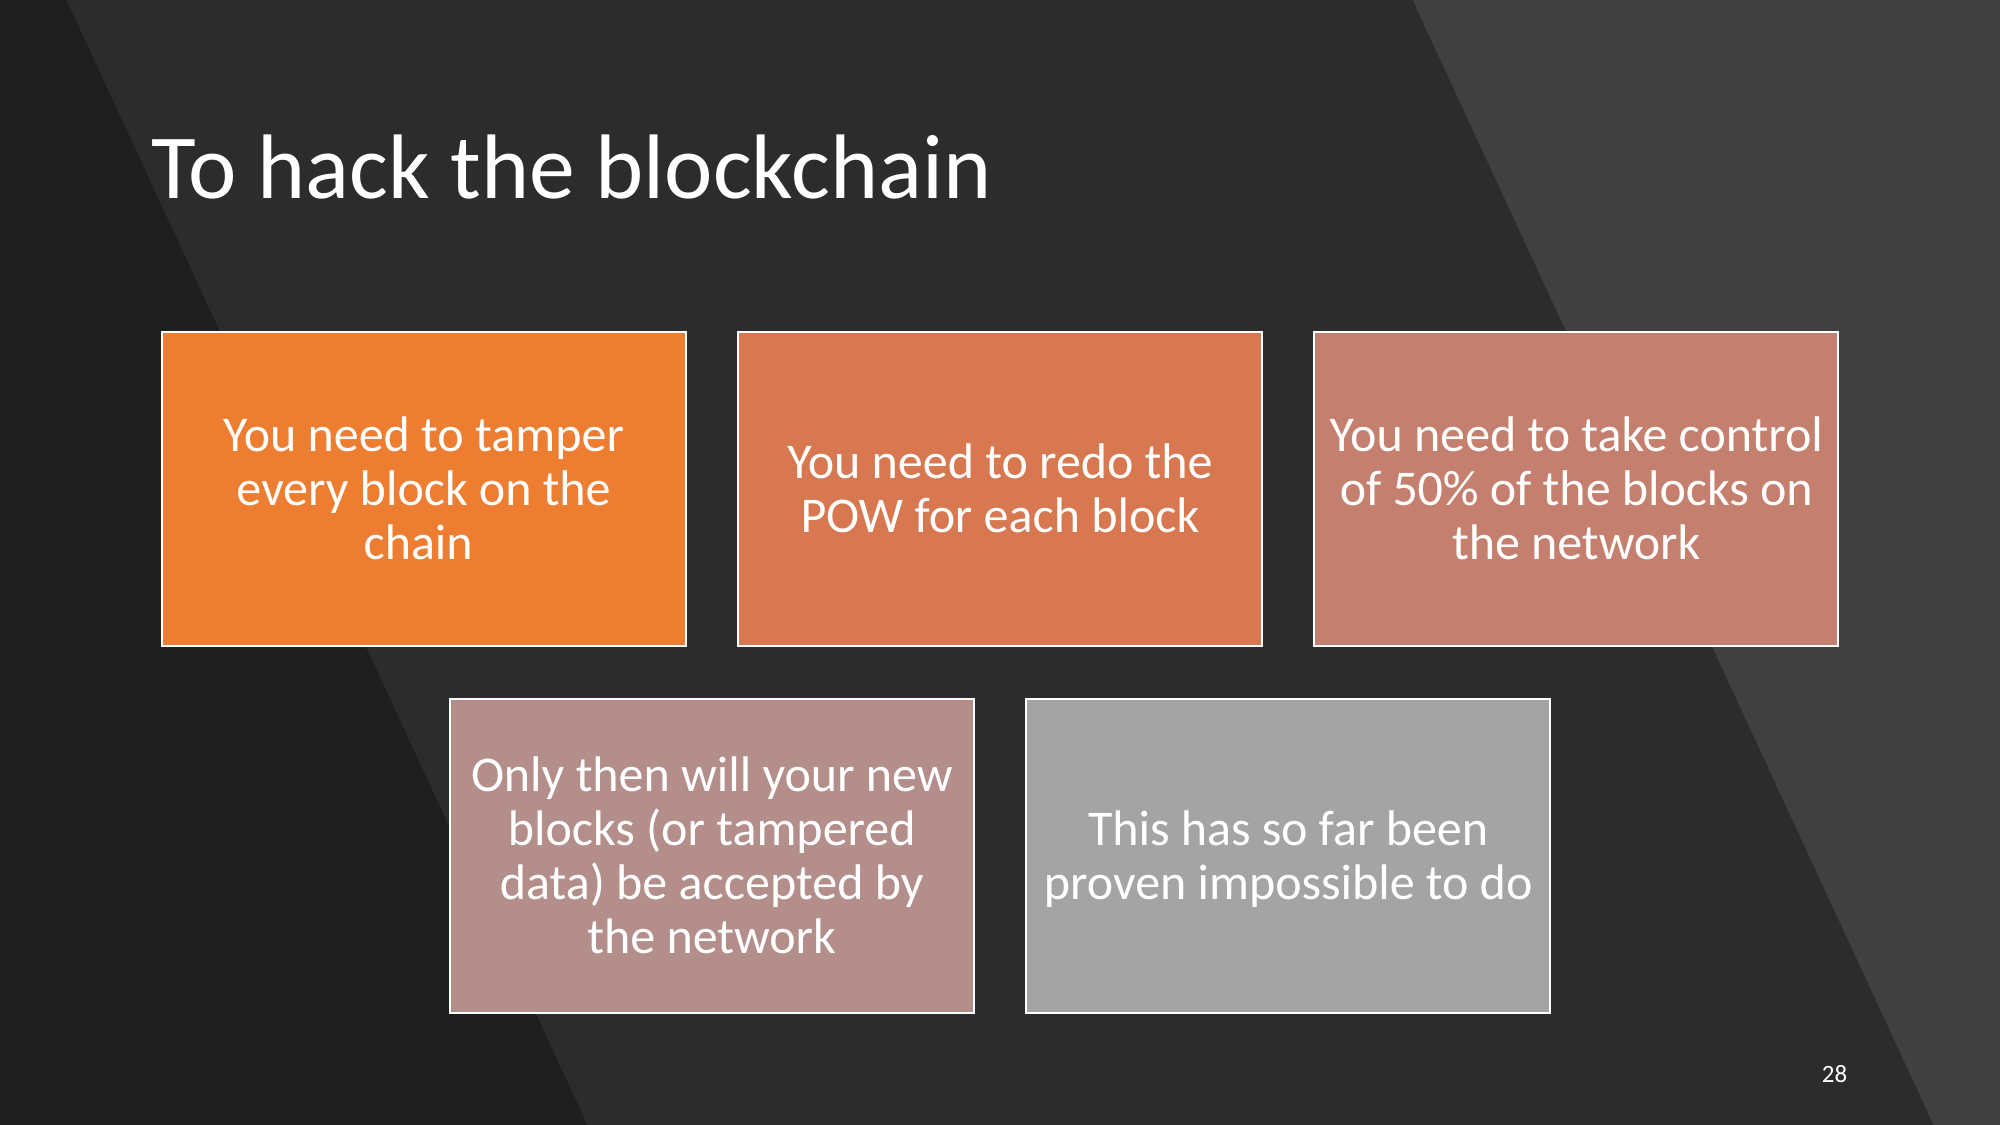

# To hack the blockchain

You need to tamper every block on the chain

You need to redo the POW for each block

You need to take control of 50% of the blocks on the network

Only then will your new blocks (or tampered data) be accepted by the network

This has so far been proven impossible to do
28